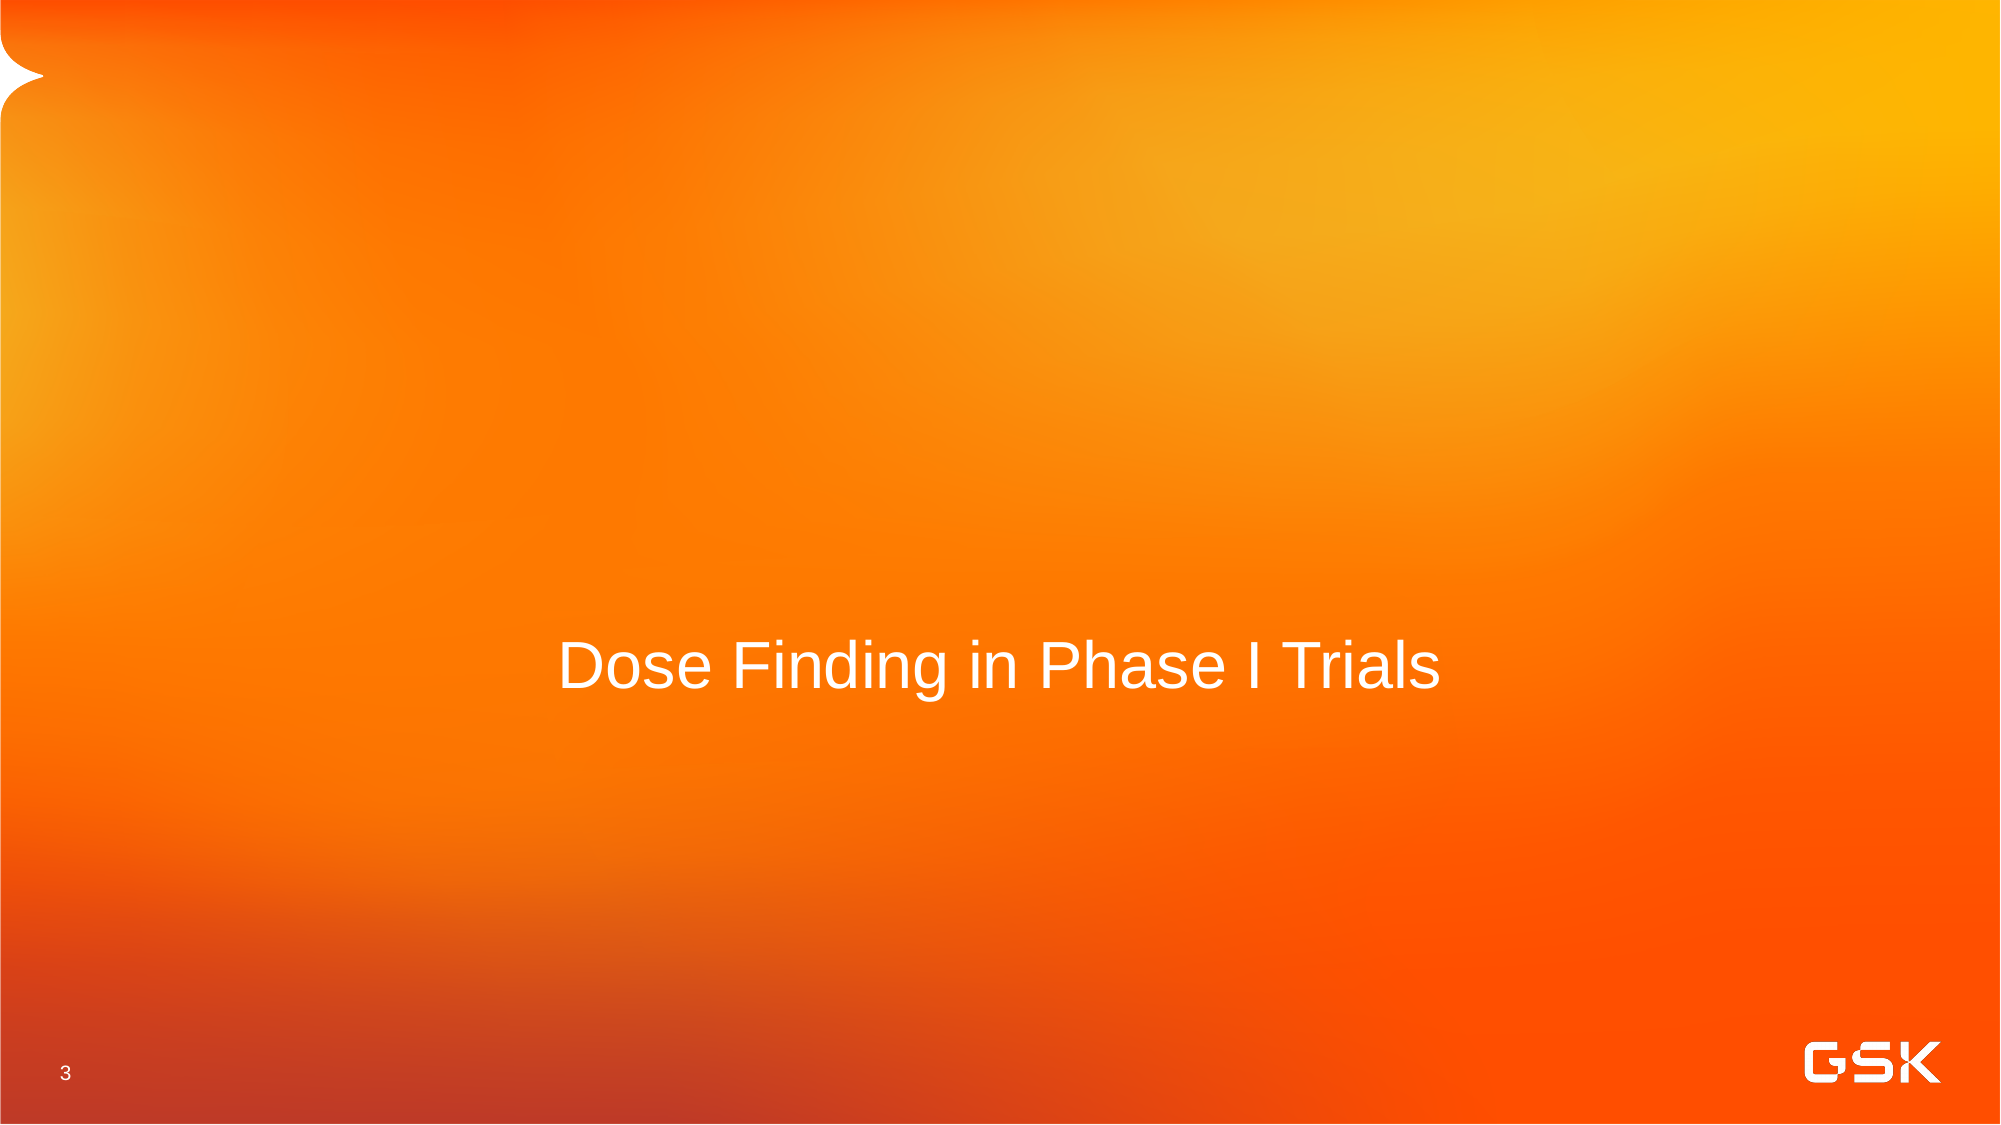

Dose Finding in Phase I Trials
3